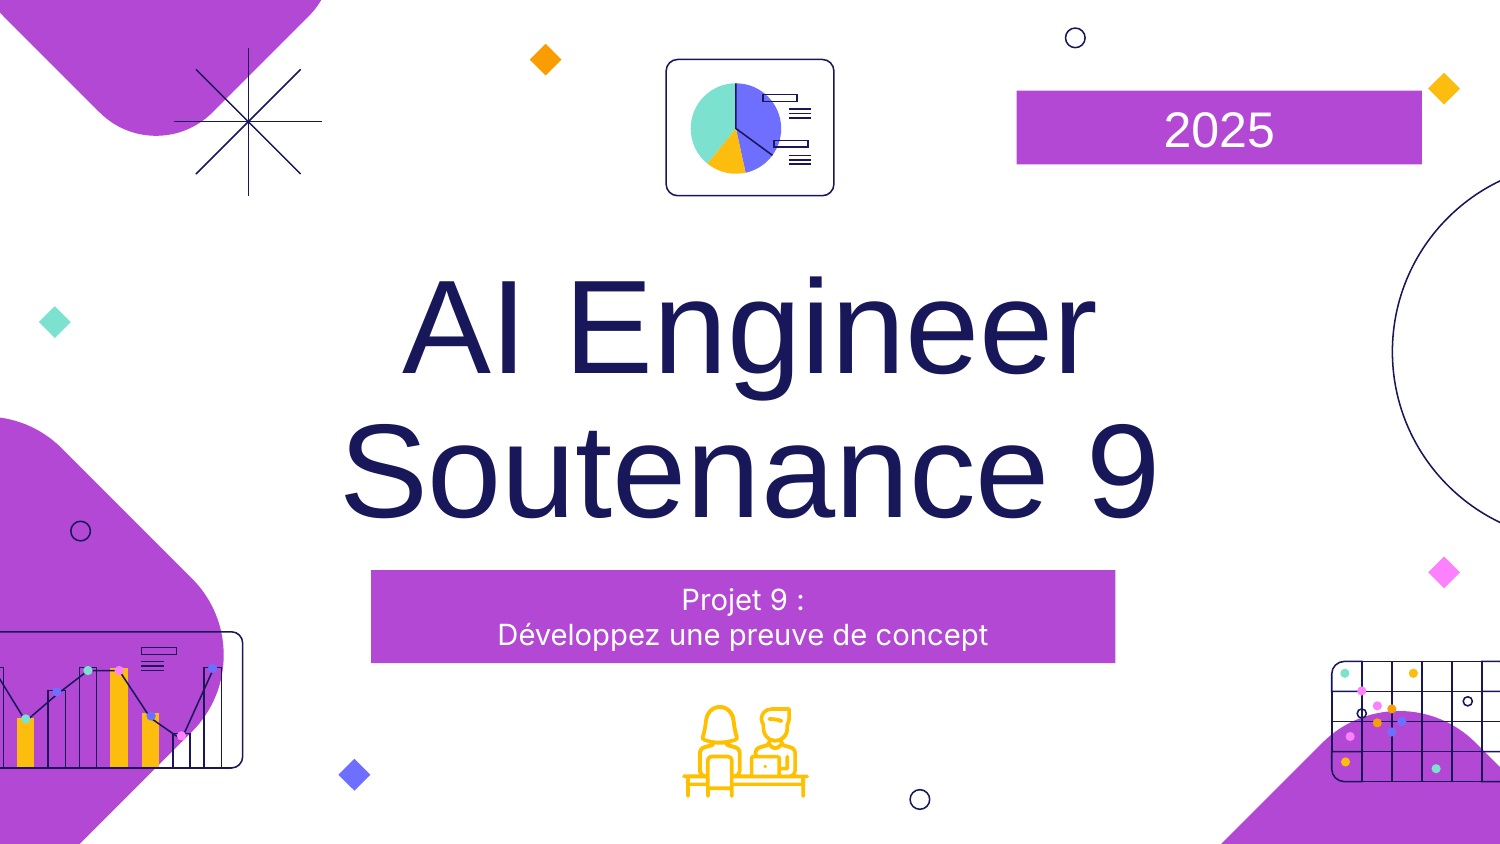

2025
# AI Engineer
Soutenance 9
Projet 9 :
Développez une preuve de concept